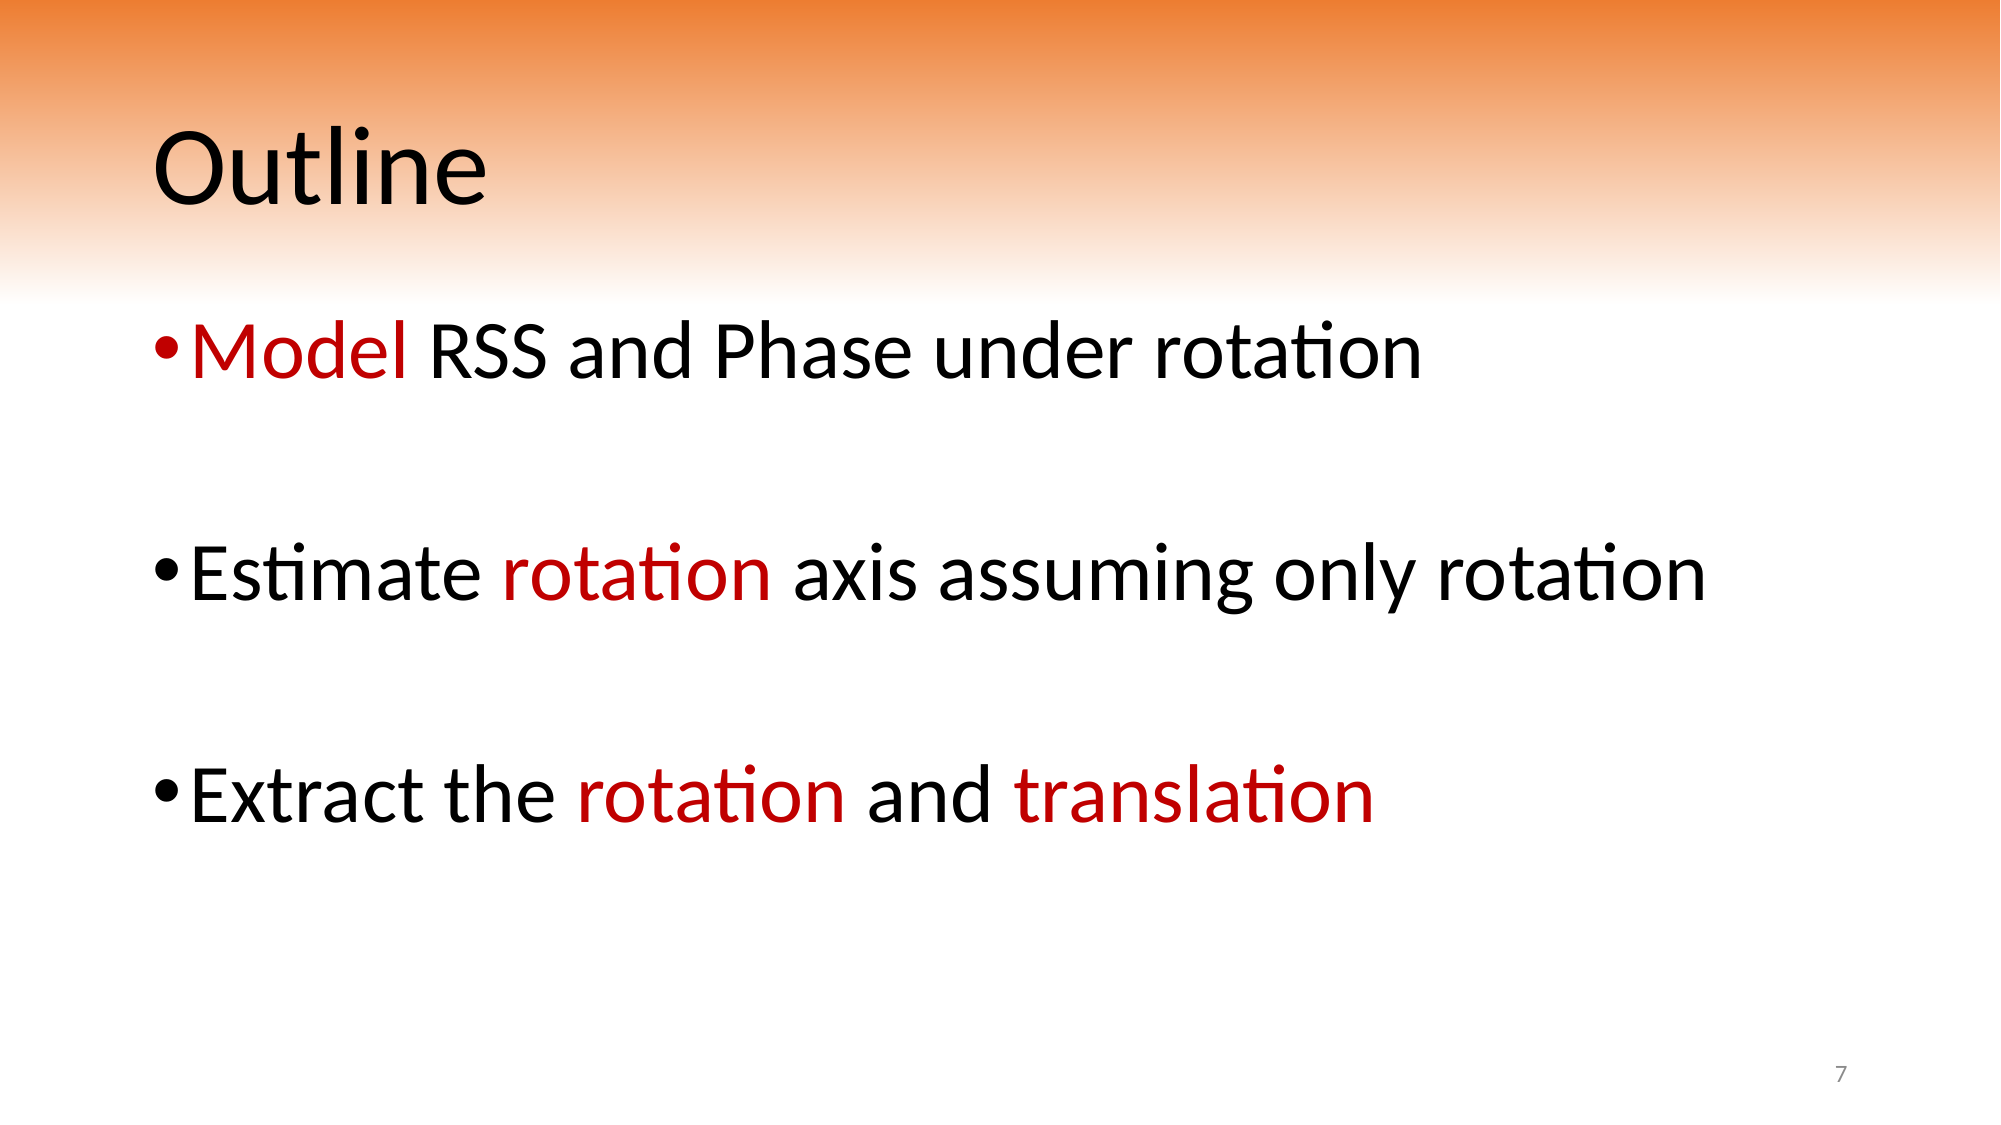

# Outline
Model RSS and Phase under rotation

Estimate rotation axis assuming only rotation

Extract the rotation and translation
7